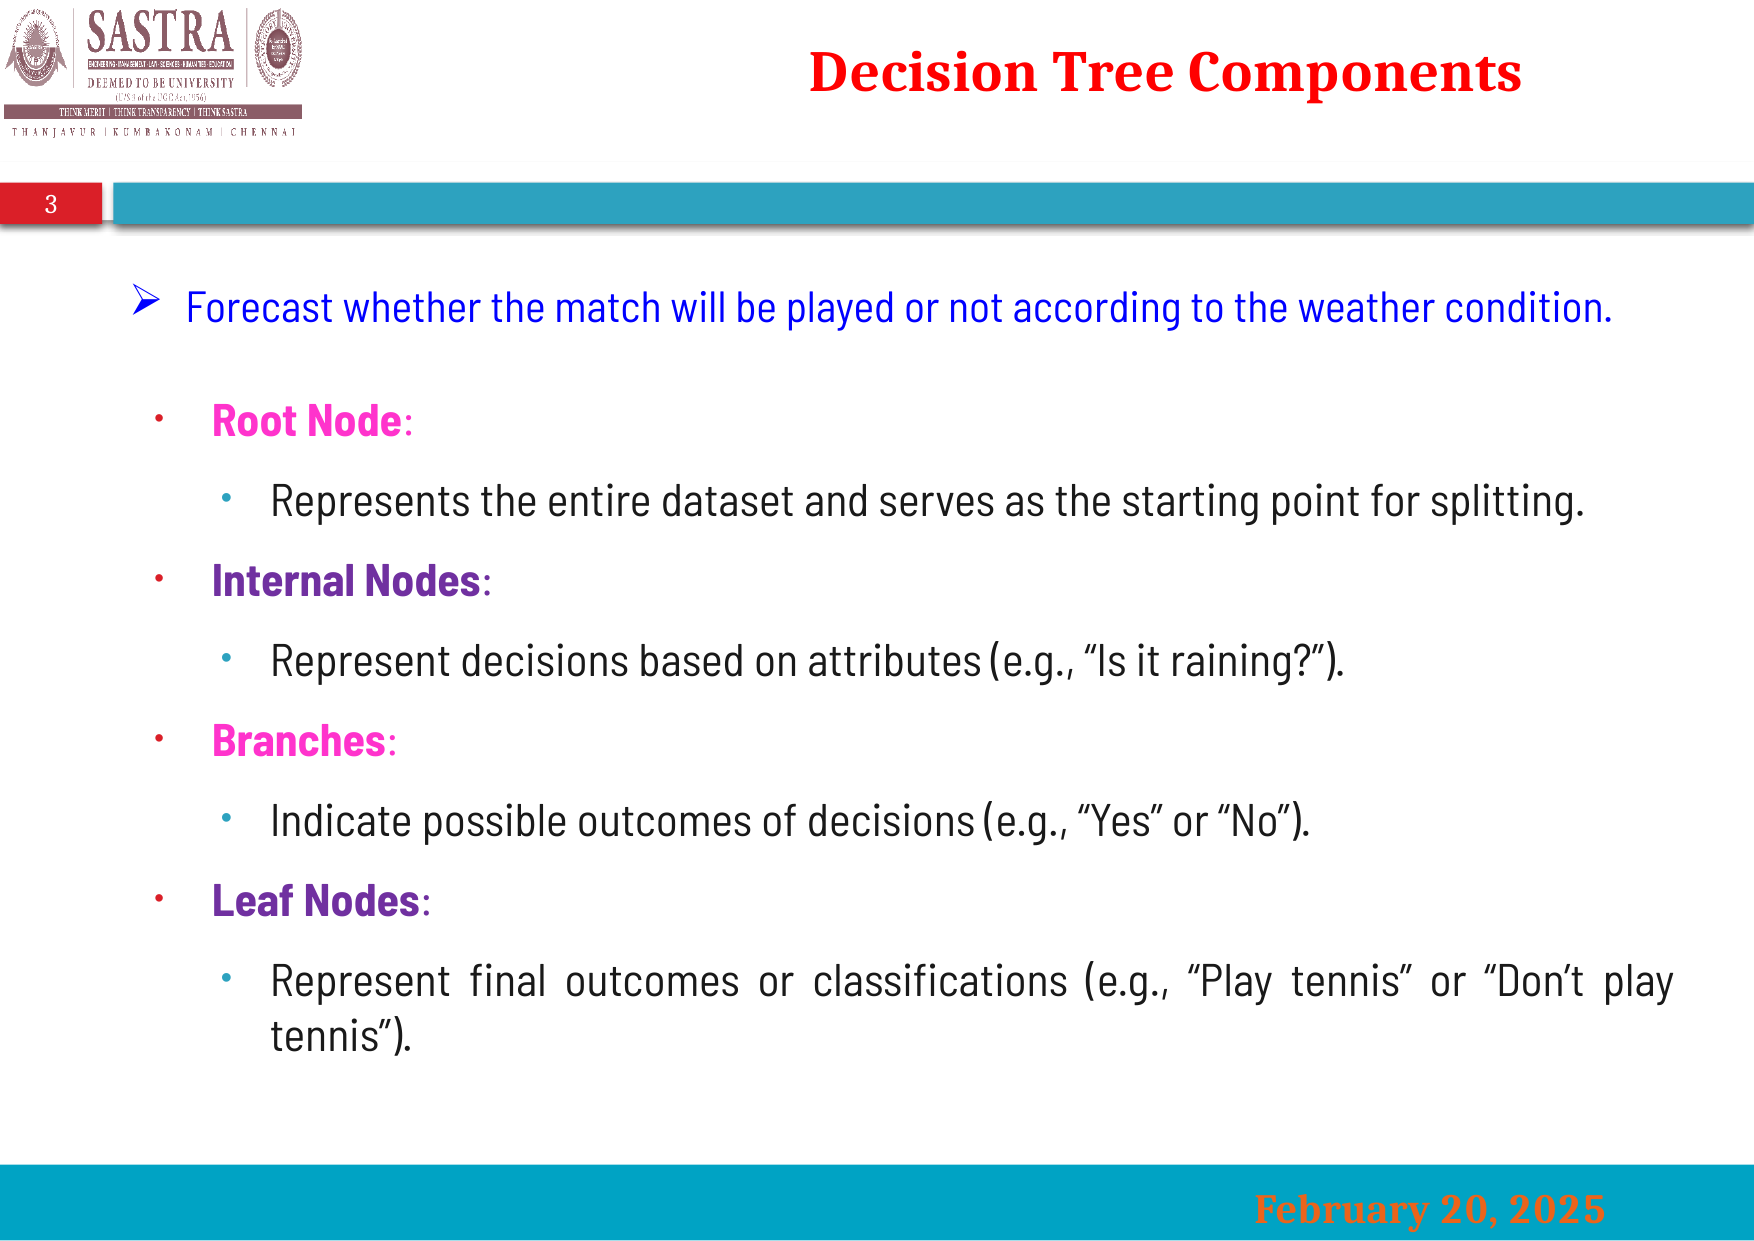

# Decision Tree Components
Forecast whether the match will be played or not according to the weather condition.
Root Node:
Represents the entire dataset and serves as the starting point for splitting.
Internal Nodes:
Represent decisions based on attributes (e.g., “Is it raining?”).
Branches:
Indicate possible outcomes of decisions (e.g., “Yes” or “No”).
Leaf Nodes:
Represent final outcomes or classifications (e.g., “Play tennis” or “Don’t play tennis”).